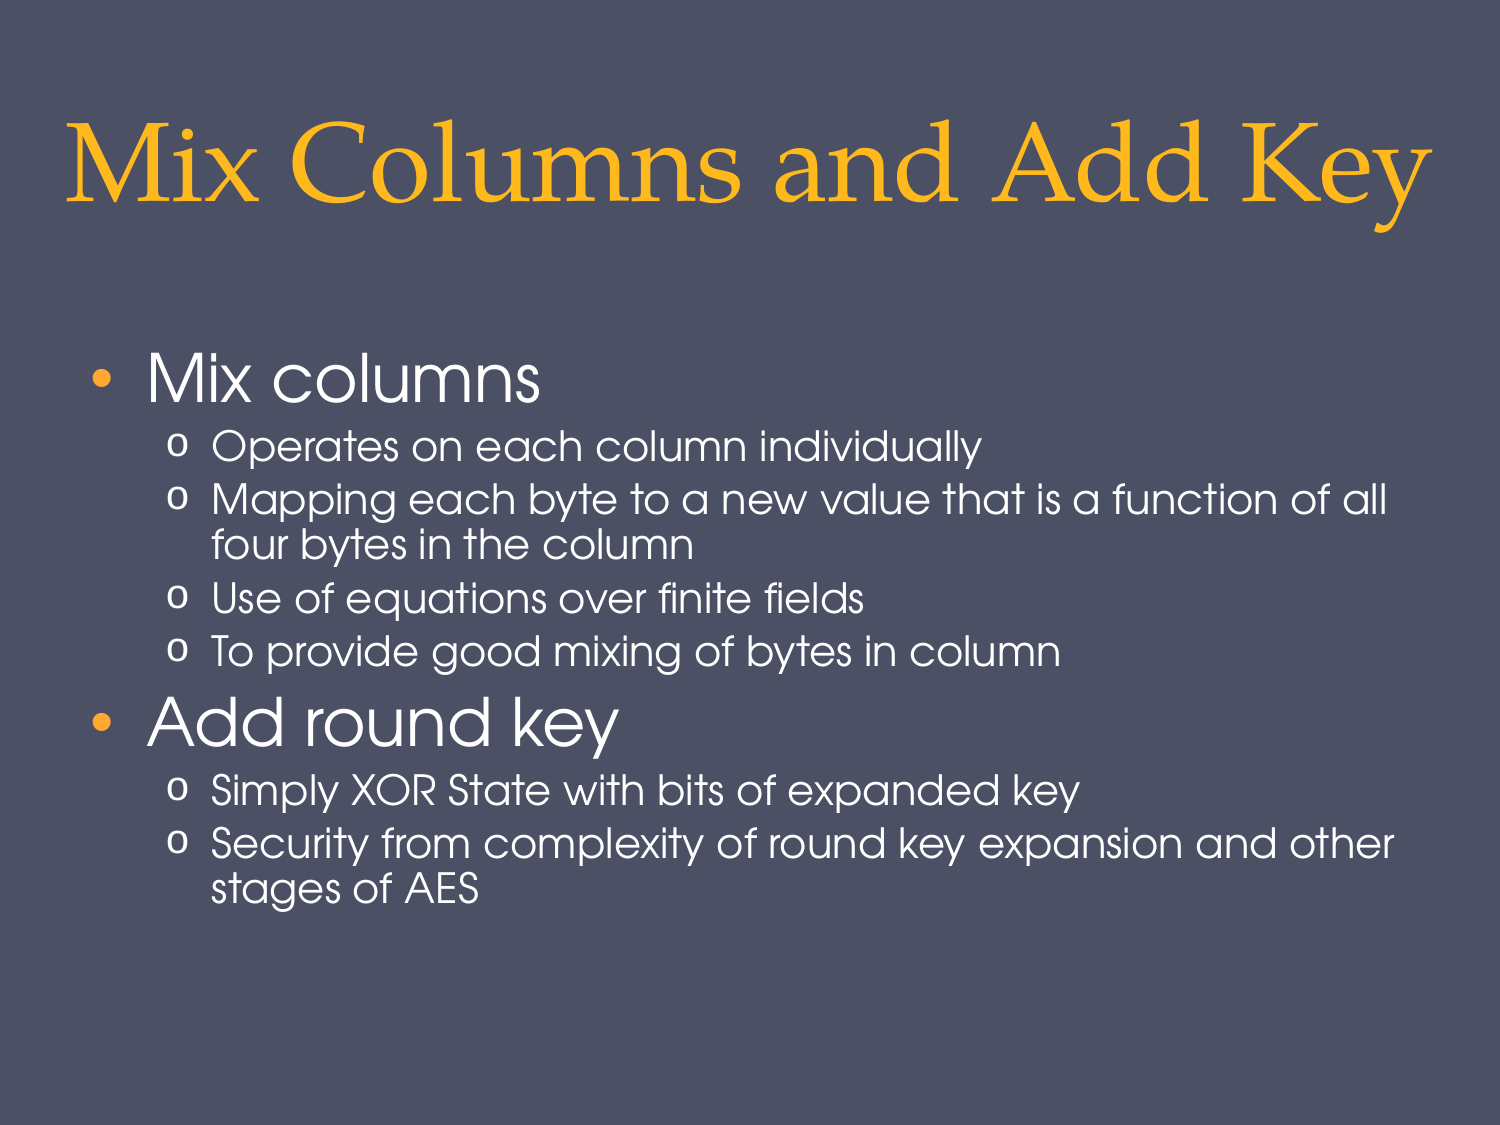

# Mix Columns and Add Key
Mix columns
Operates on each column individually
Mapping each byte to a new value that is a function of all four bytes in the column
Use of equations over finite fields
To provide good mixing of bytes in column
Add round key
Simply XOR State with bits of expanded key
Security from complexity of round key expansion and other stages of AES